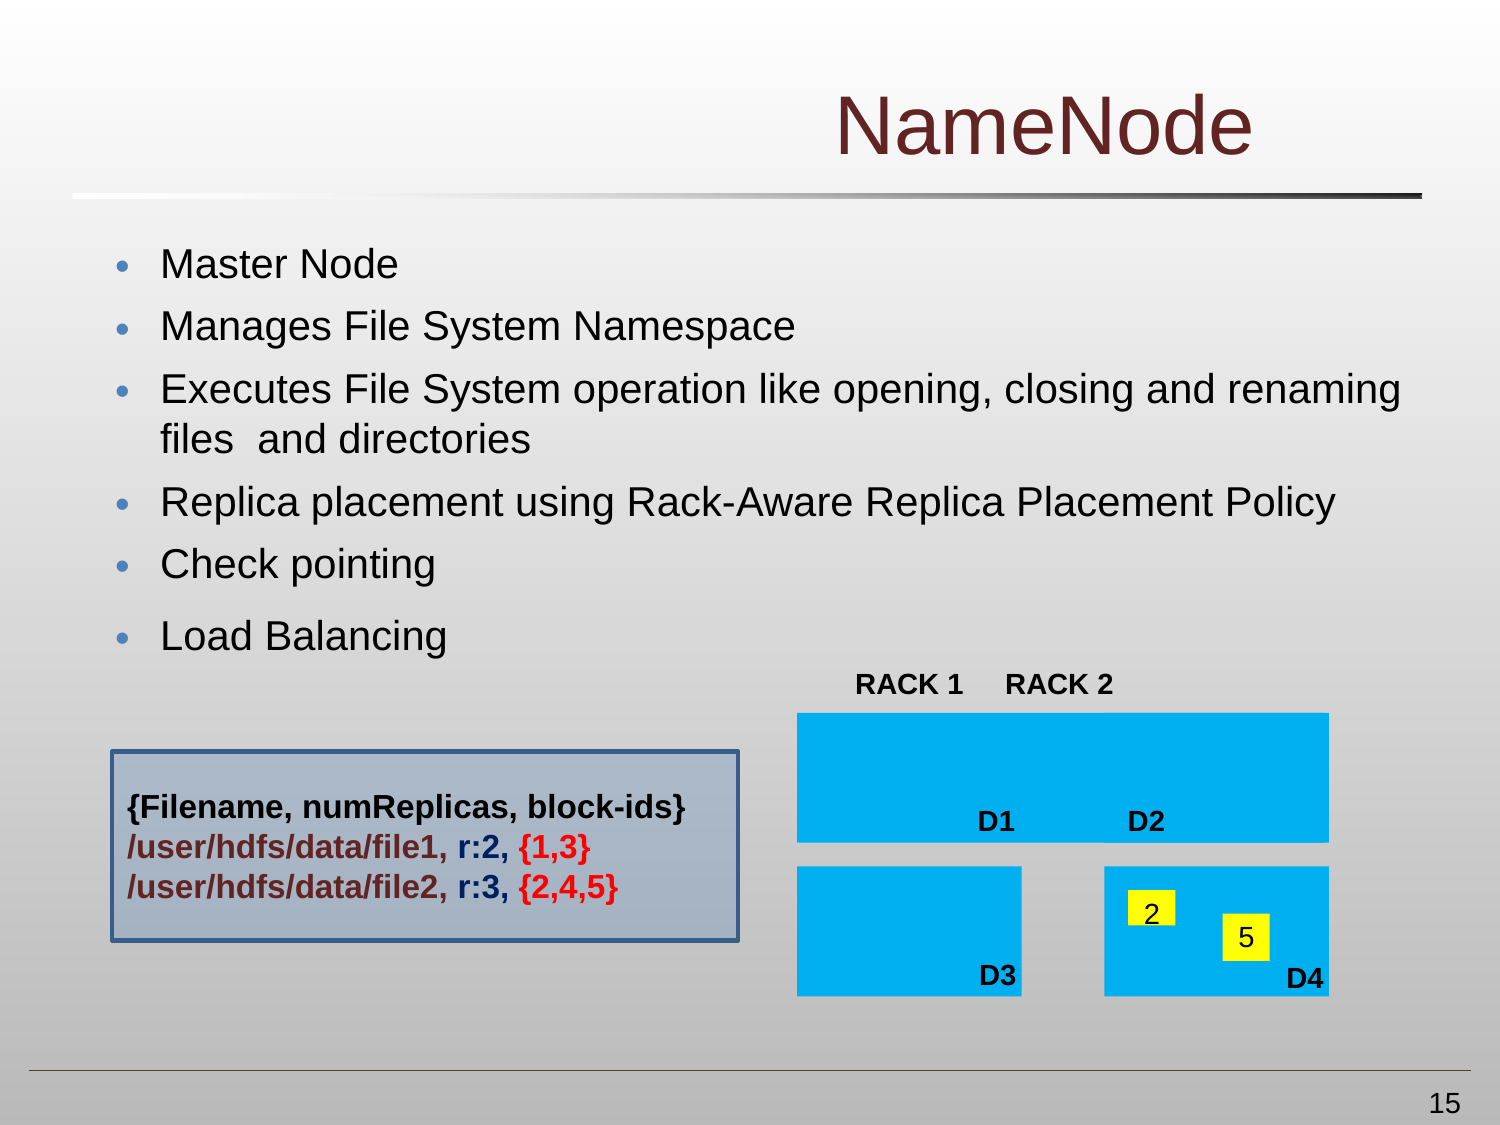

# NameNode

Master Node
Manages File System Namespace
Executes File System operation like opening, closing and renaming files  and directories
Replica placement using Rack-Aware Replica Placement Policy
Check pointing
Load Balancing
RACK 1	RACK 2

D1	D2

1
3
5	1

{Filename, numReplicas, block-ids}
/user/hdfs/data/file1, r:2, {1,3}
/user/hdfs/data/file2, r:3, {2,4,5}
2
4	4

D3

D4
4
2
2
5
3
5

15